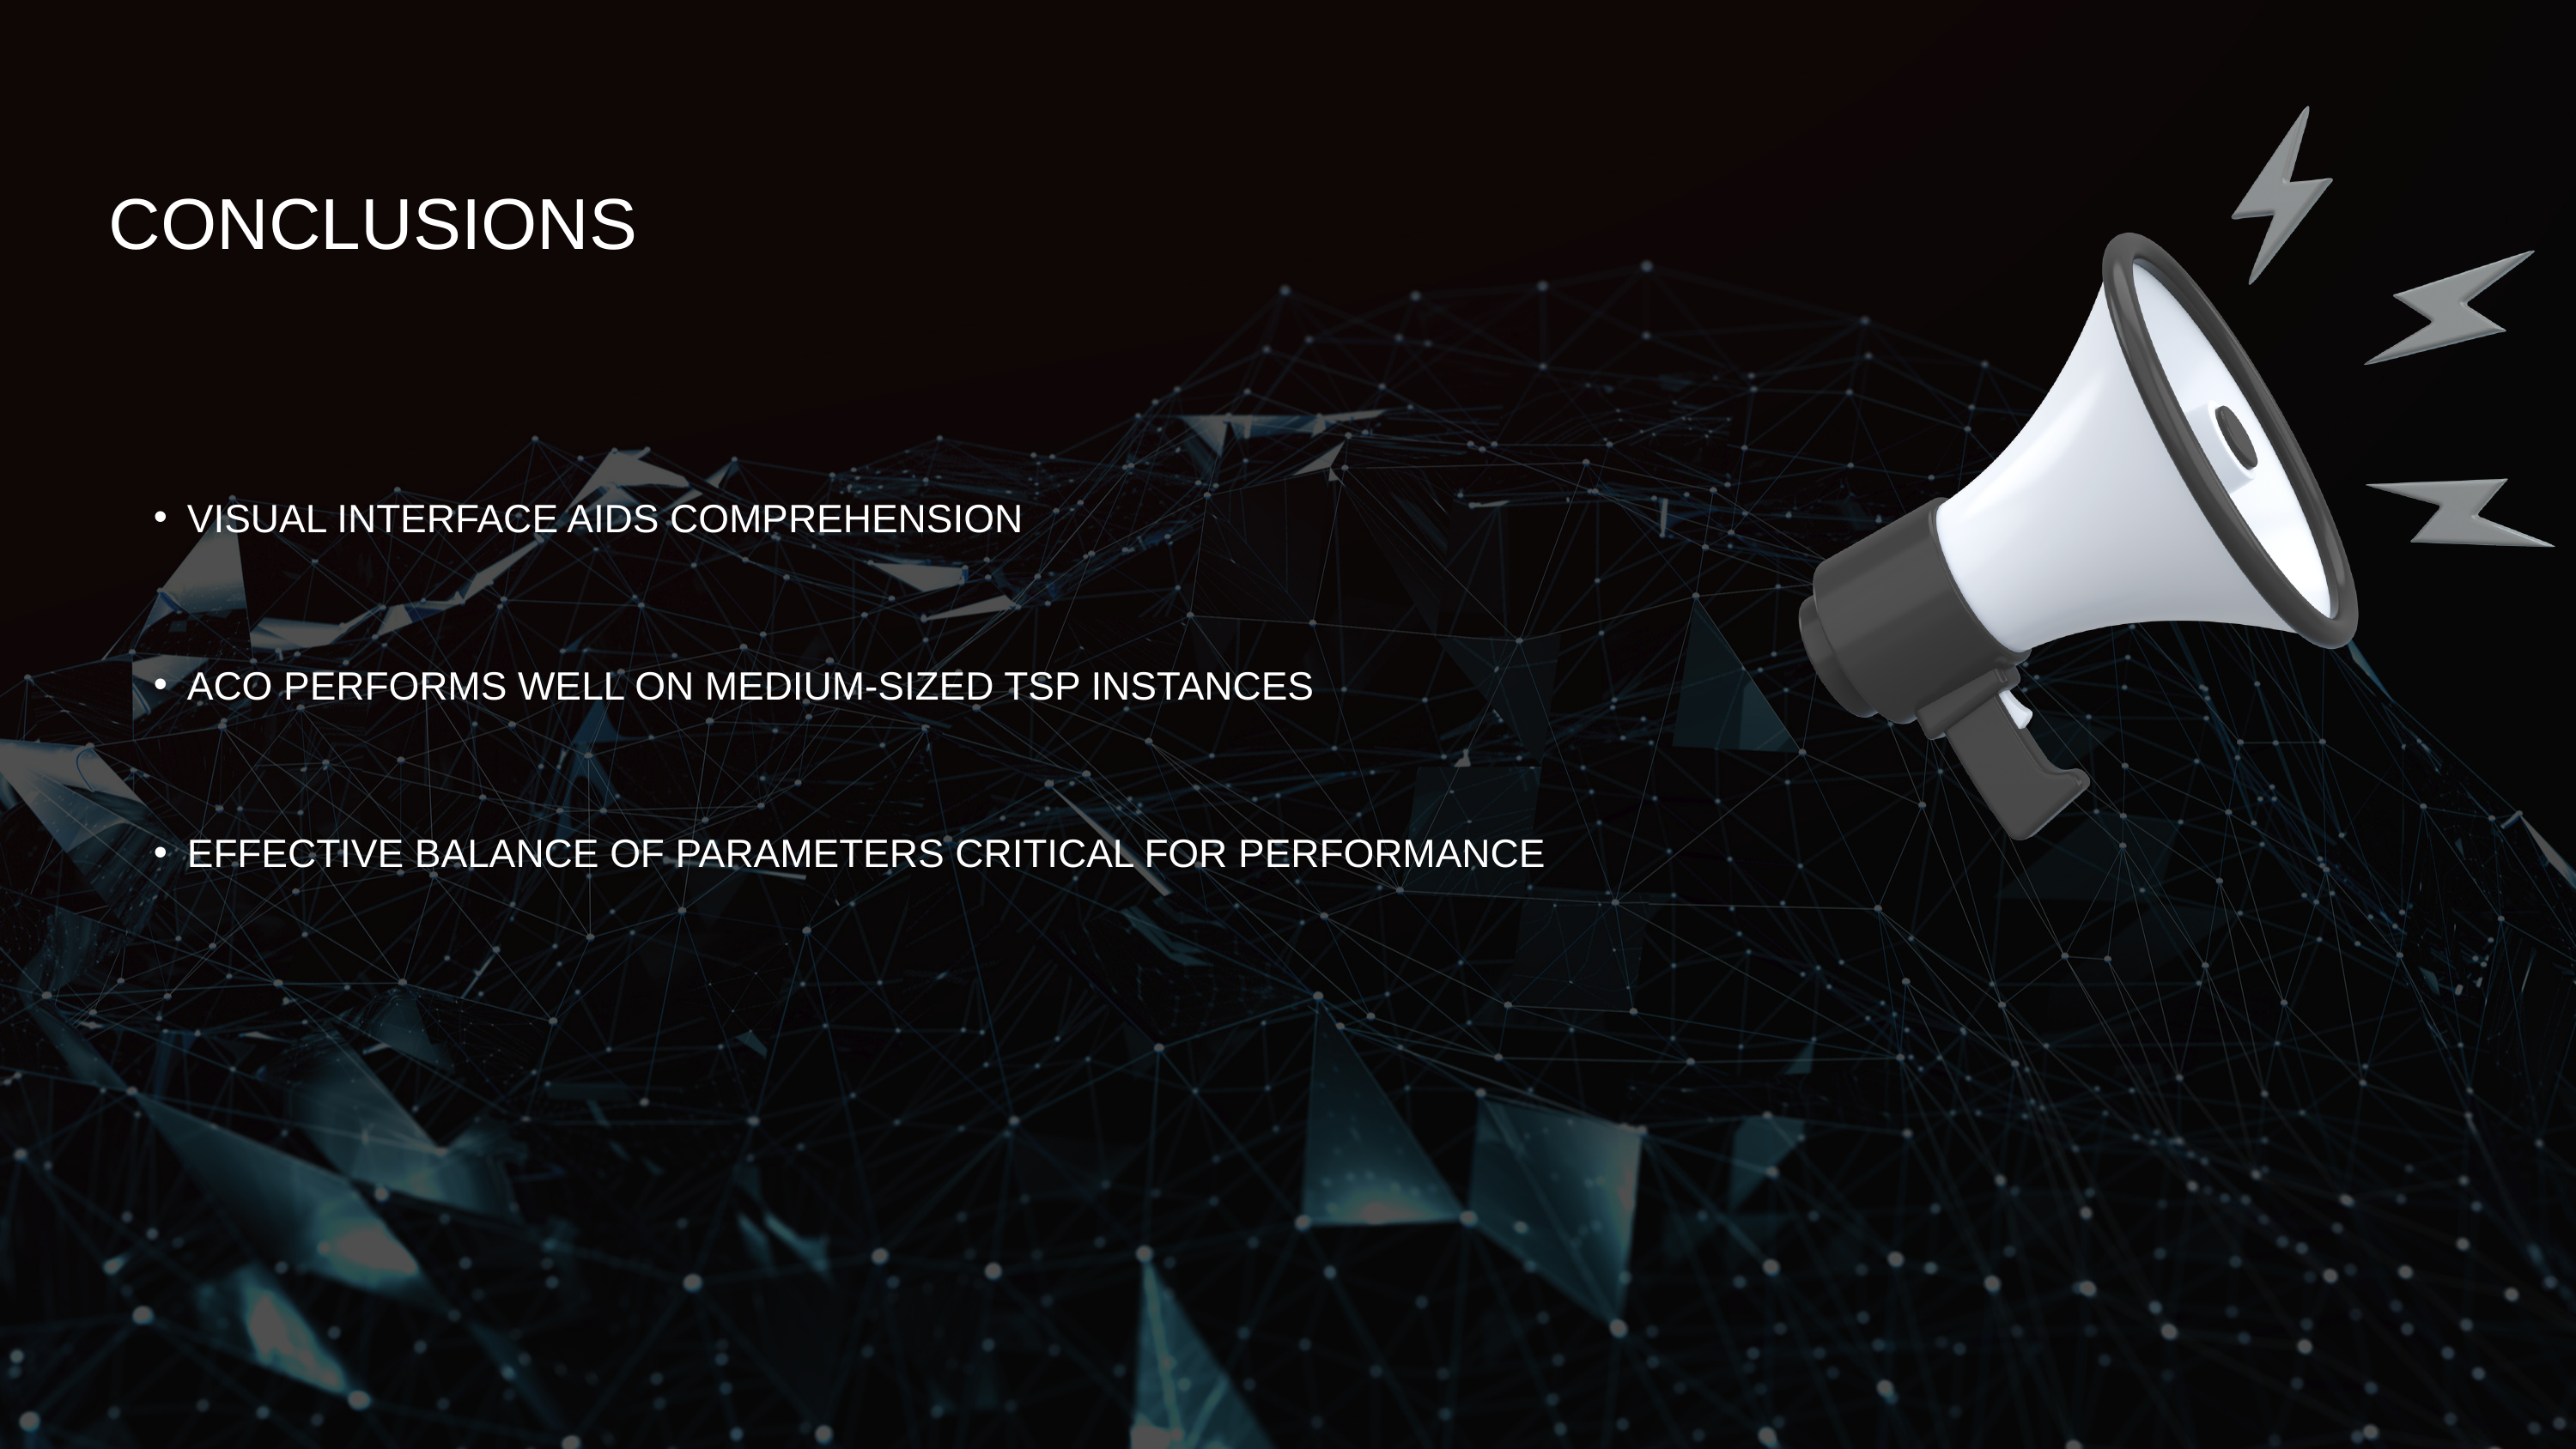

CONCLUSIONS
VISUAL INTERFACE AIDS COMPREHENSION
ACO PERFORMS WELL ON MEDIUM-SIZED TSP INSTANCES
EFFECTIVE BALANCE OF PARAMETERS CRITICAL FOR PERFORMANCE